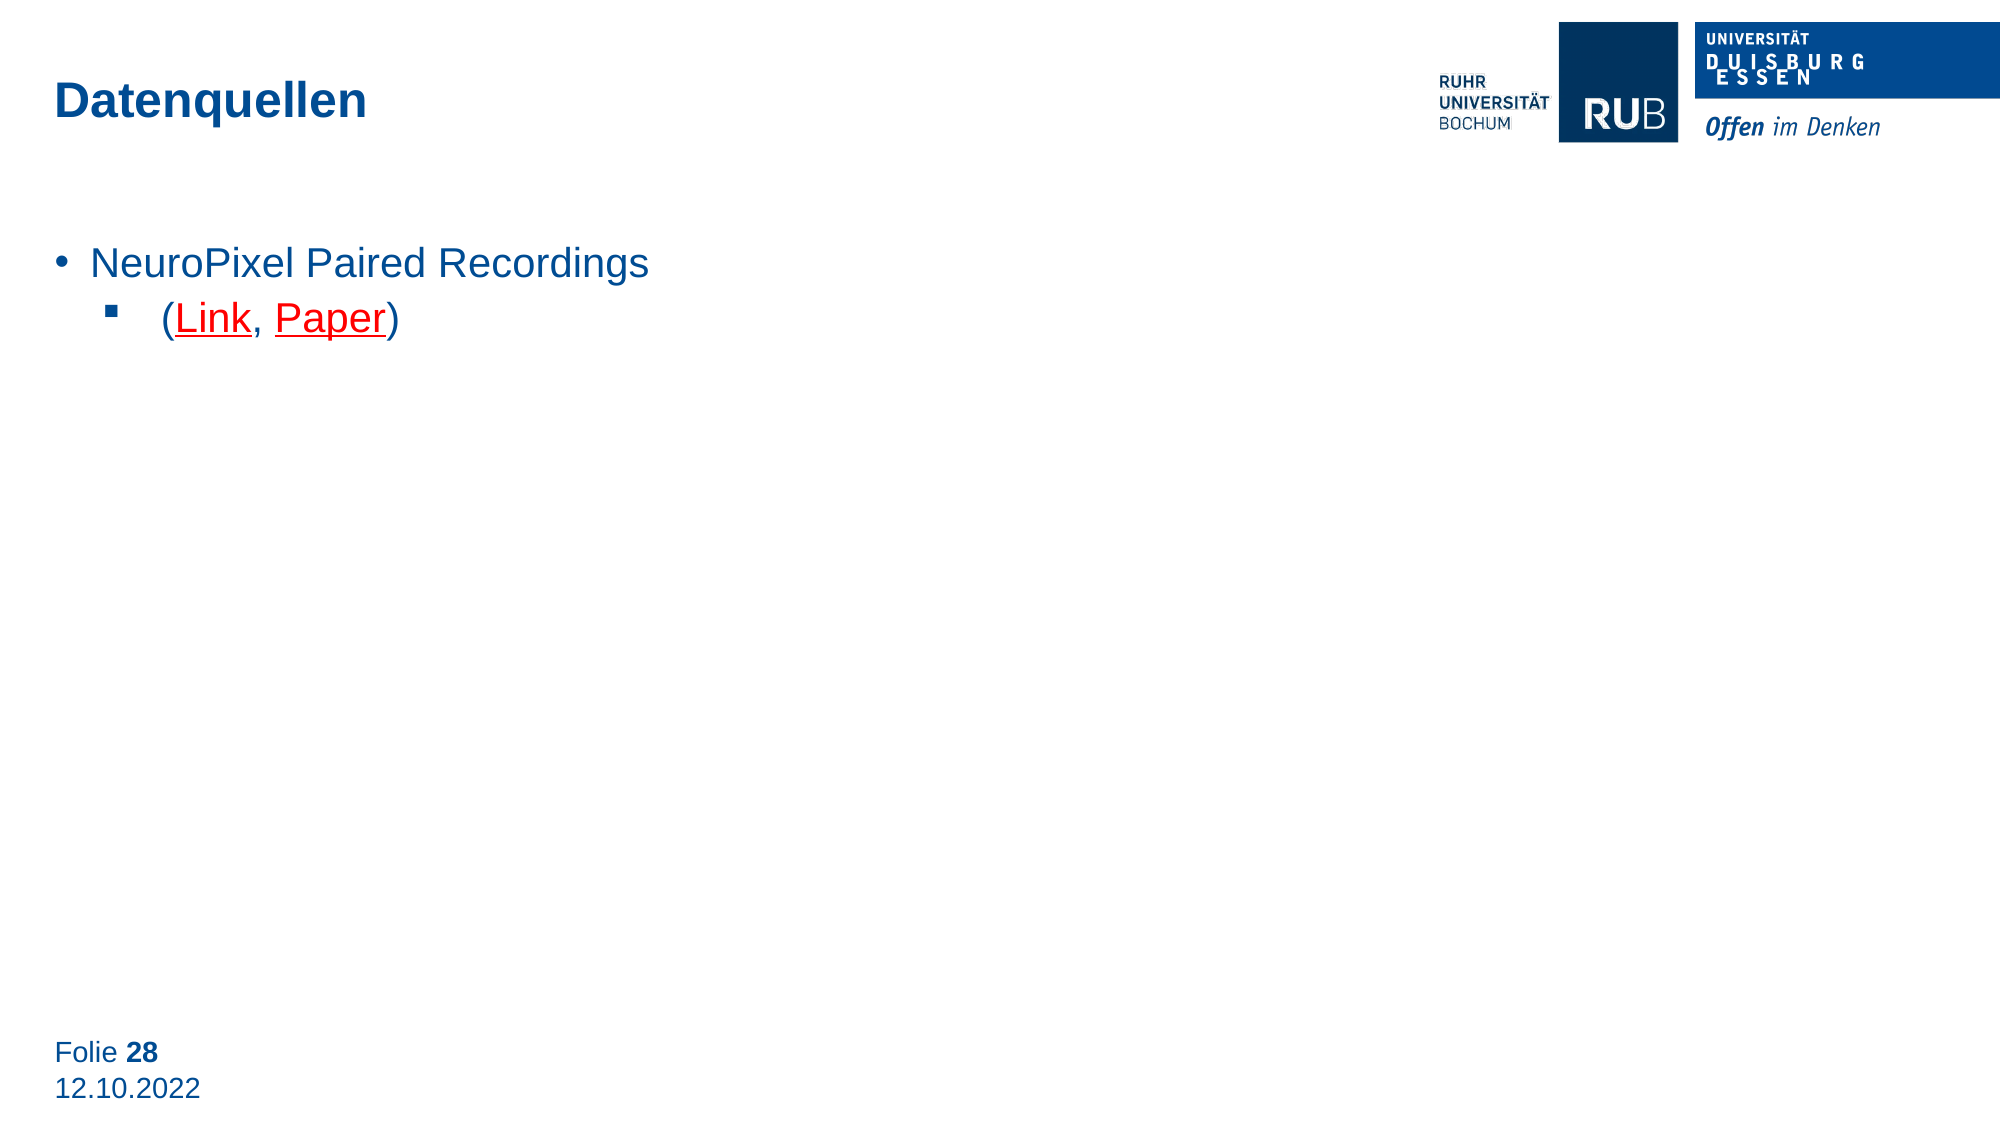

Datenquellen
NeuroPixel Paired Recordings
(Link, Paper)

Folie 28
12.10.2022